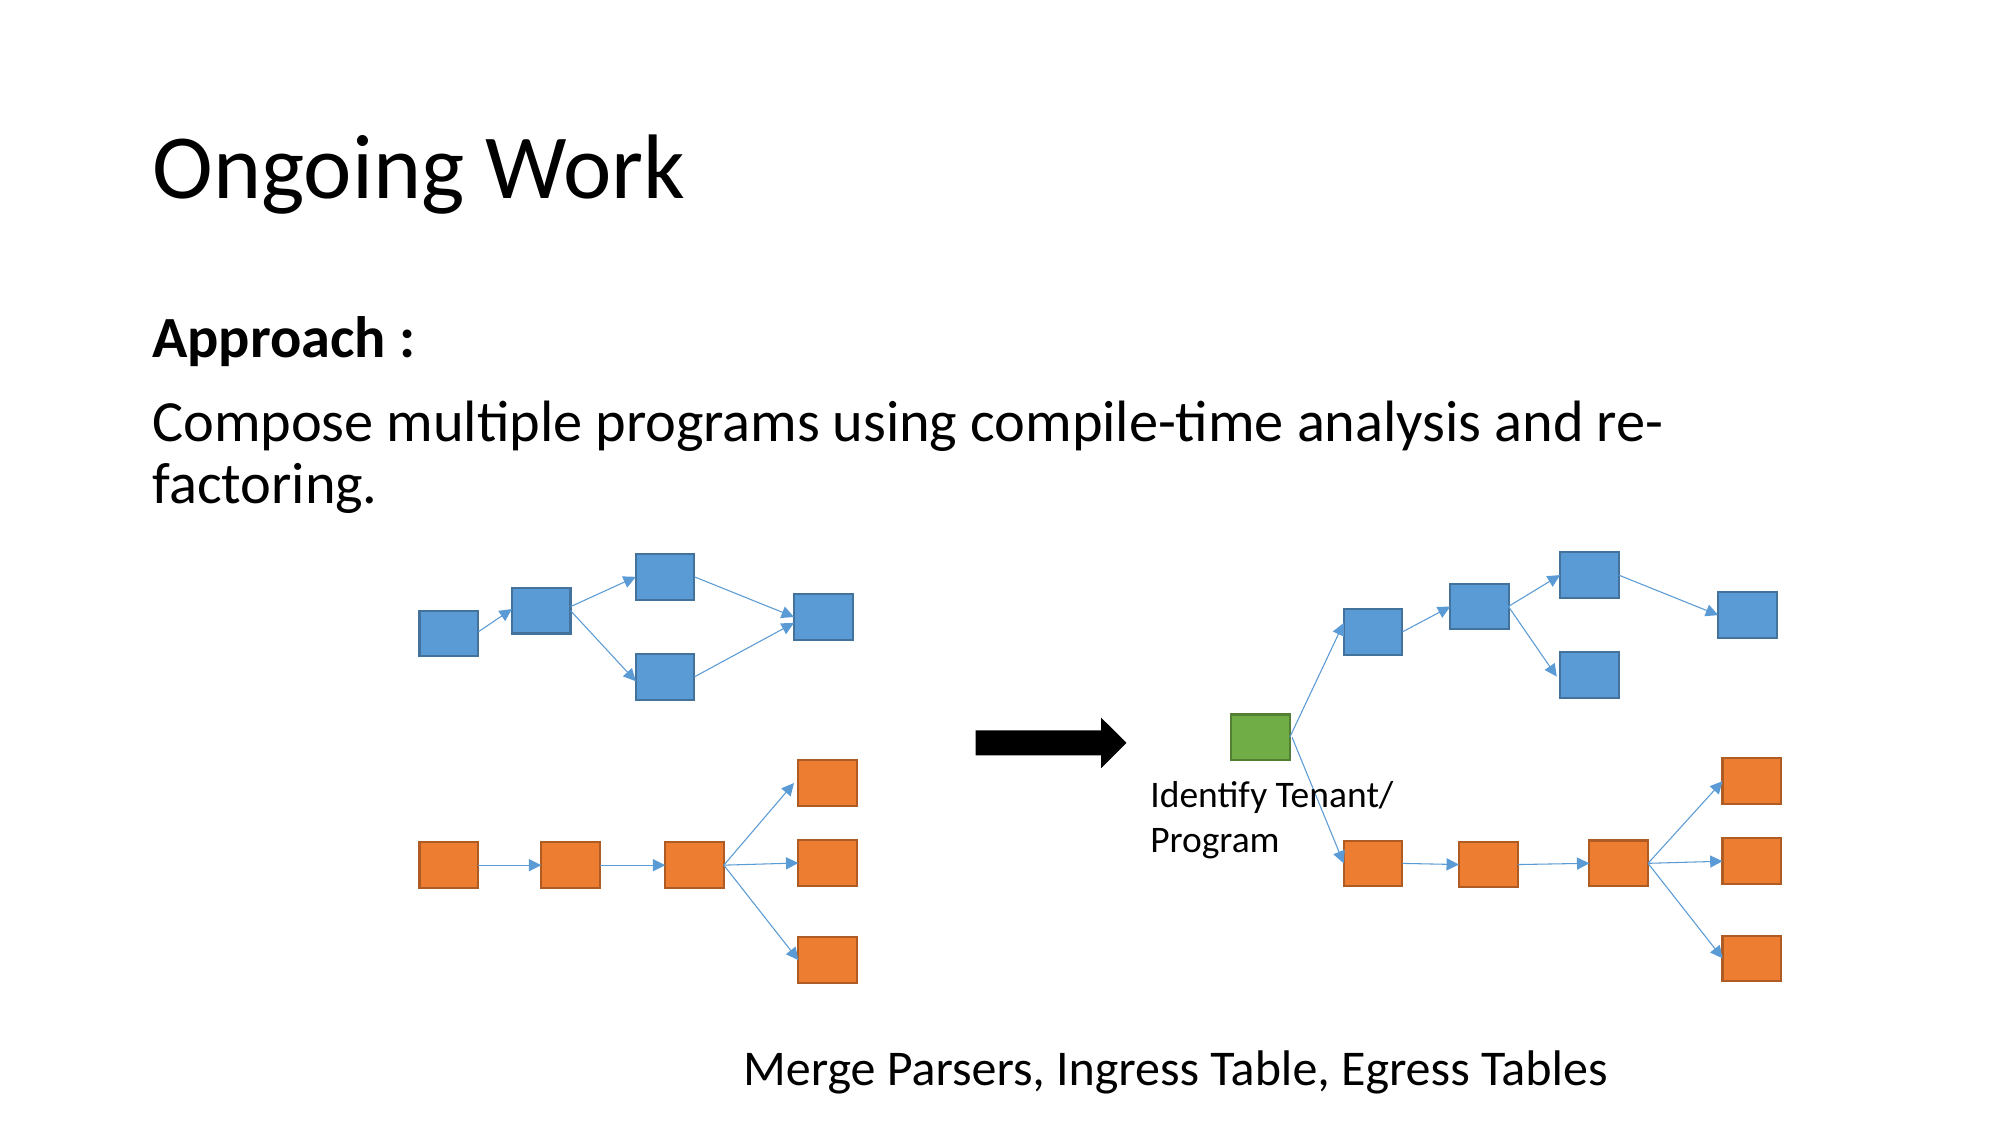

# Ongoing Work
Approach :
Compose multiple programs using compile-time analysis and re-factoring.

Identify Tenant/
Program

Merge Parsers, Ingress Table, Egress Tables